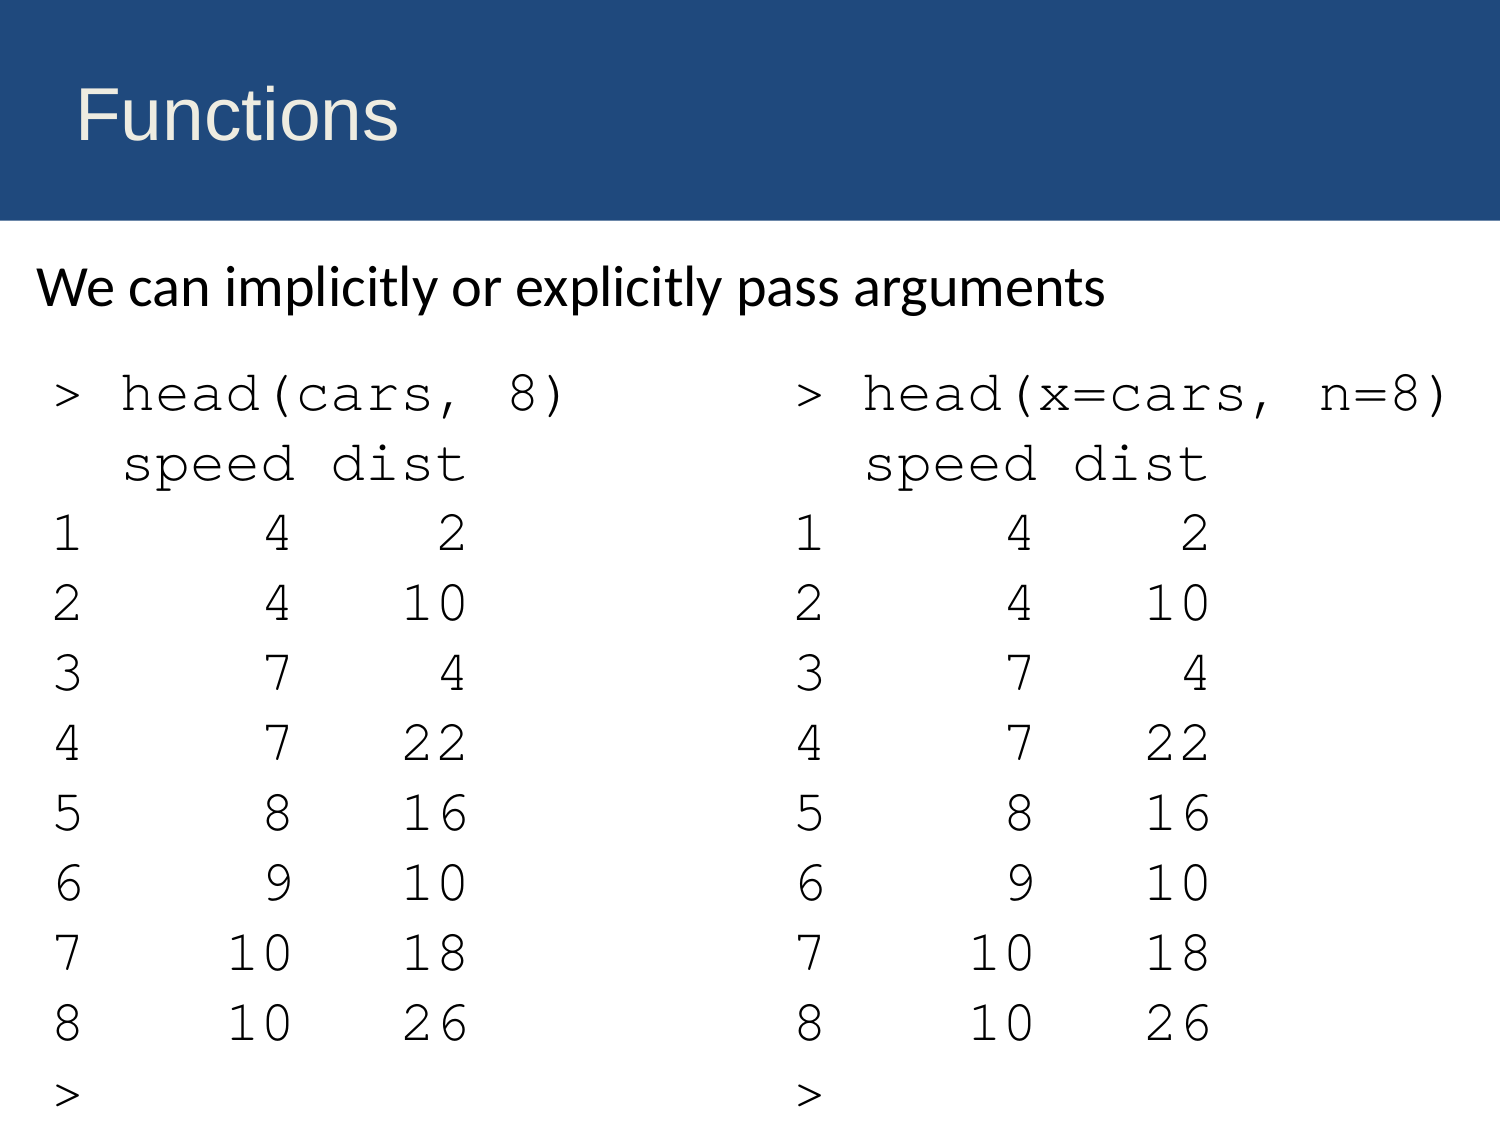

# Functions
We can implicitly or explicitly pass arguments
> head(cars, 8)
  speed dist
1     4    2
2     4   10
3     7    4
4     7   22
5     8   16
6     9   10
7    10   18
8    10   26
>
> head(x=cars, n=8)
  speed dist
1     4    2
2     4   10
3     7    4
4     7   22
5     8   16
6     9   10
7    10   18
8    10   26
>